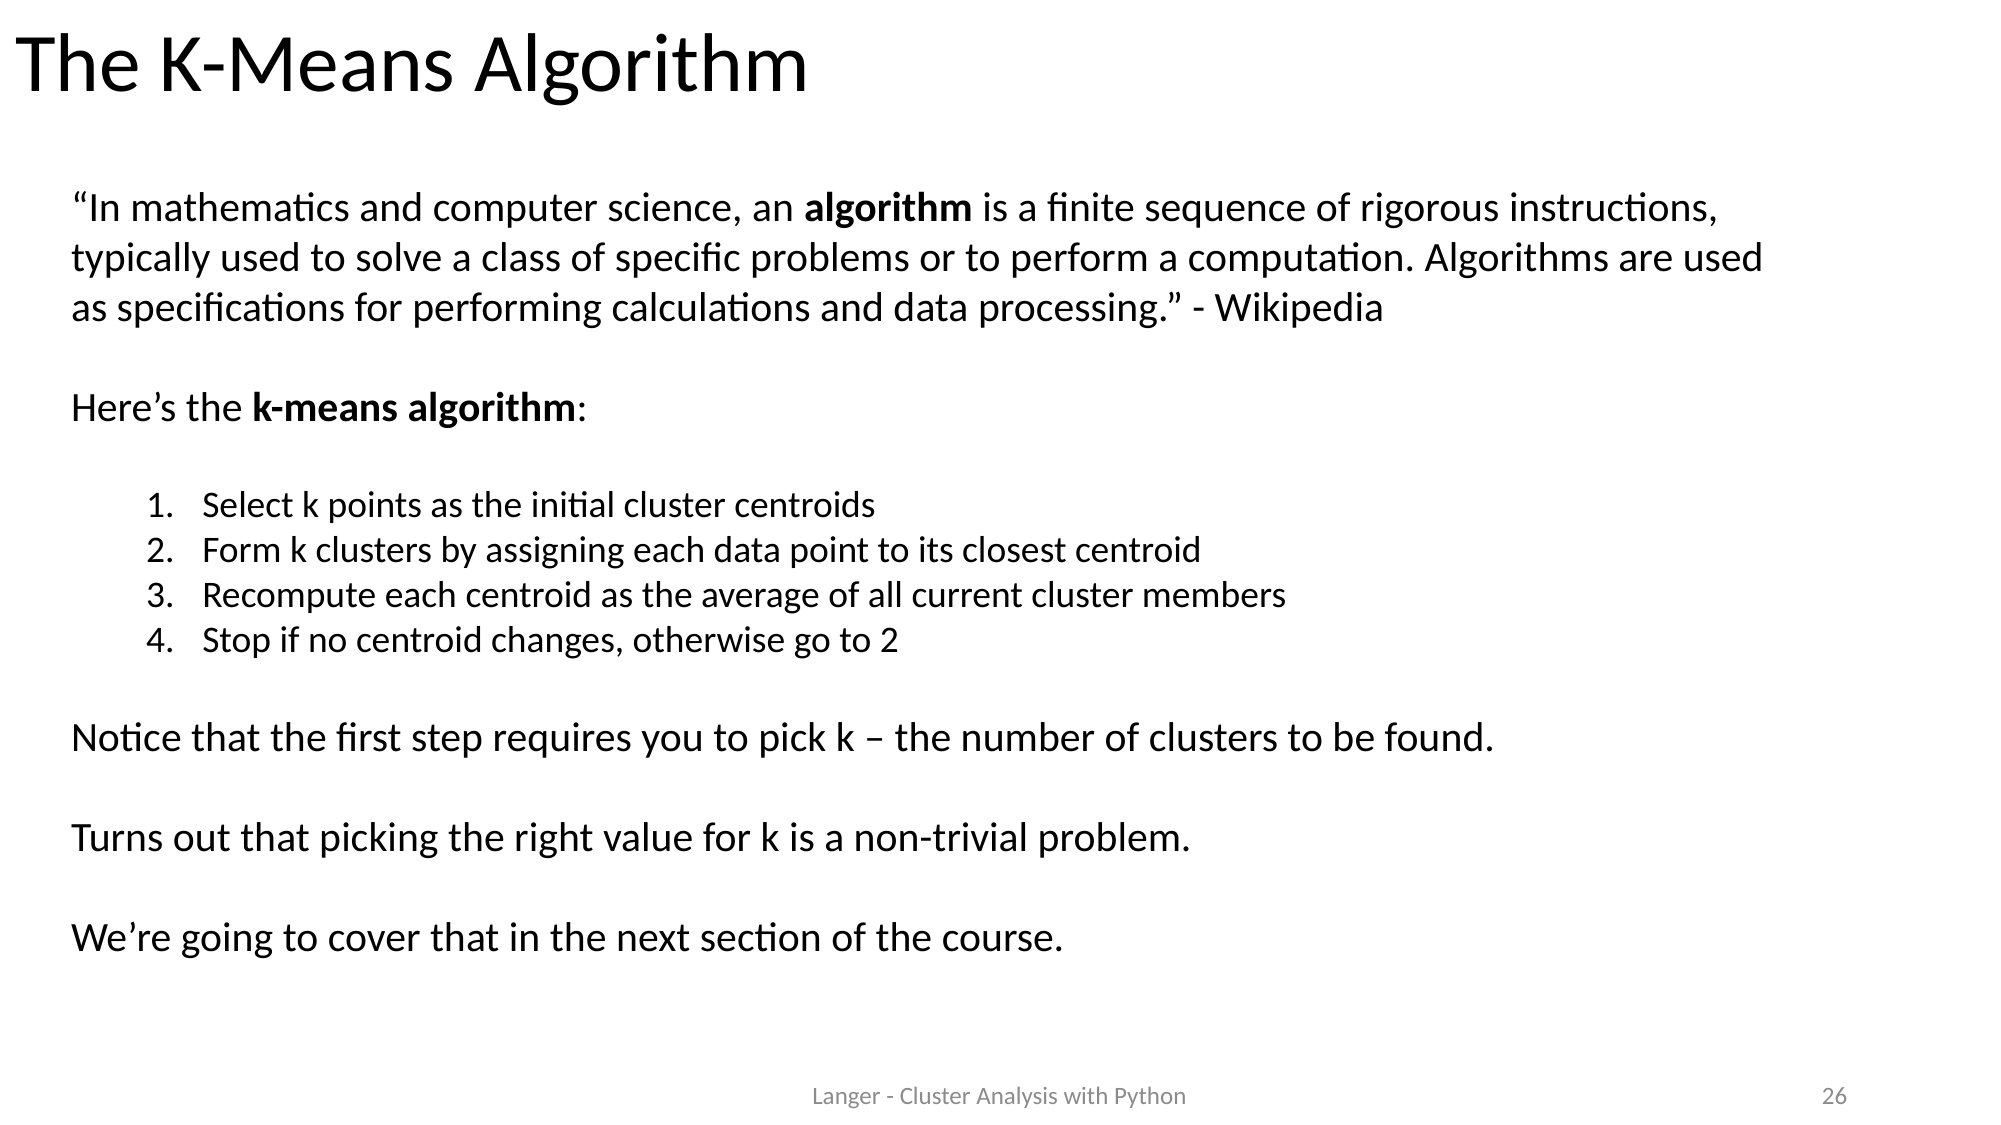

# The K-Means Algorithm
“In mathematics and computer science, an algorithm is a finite sequence of rigorous instructions, typically used to solve a class of specific problems or to perform a computation. Algorithms are used as specifications for performing calculations and data processing.” - Wikipedia

Here’s the k-means algorithm:

Select k points as the initial cluster centroids
Form k clusters by assigning each data point to its closest centroid
Recompute each centroid as the average of all current cluster members
Stop if no centroid changes, otherwise go to 2

Notice that the first step requires you to pick k – the number of clusters to be found.

Turns out that picking the right value for k is a non-trivial problem.

We’re going to cover that in the next section of the course.
Langer - Cluster Analysis with Python
26